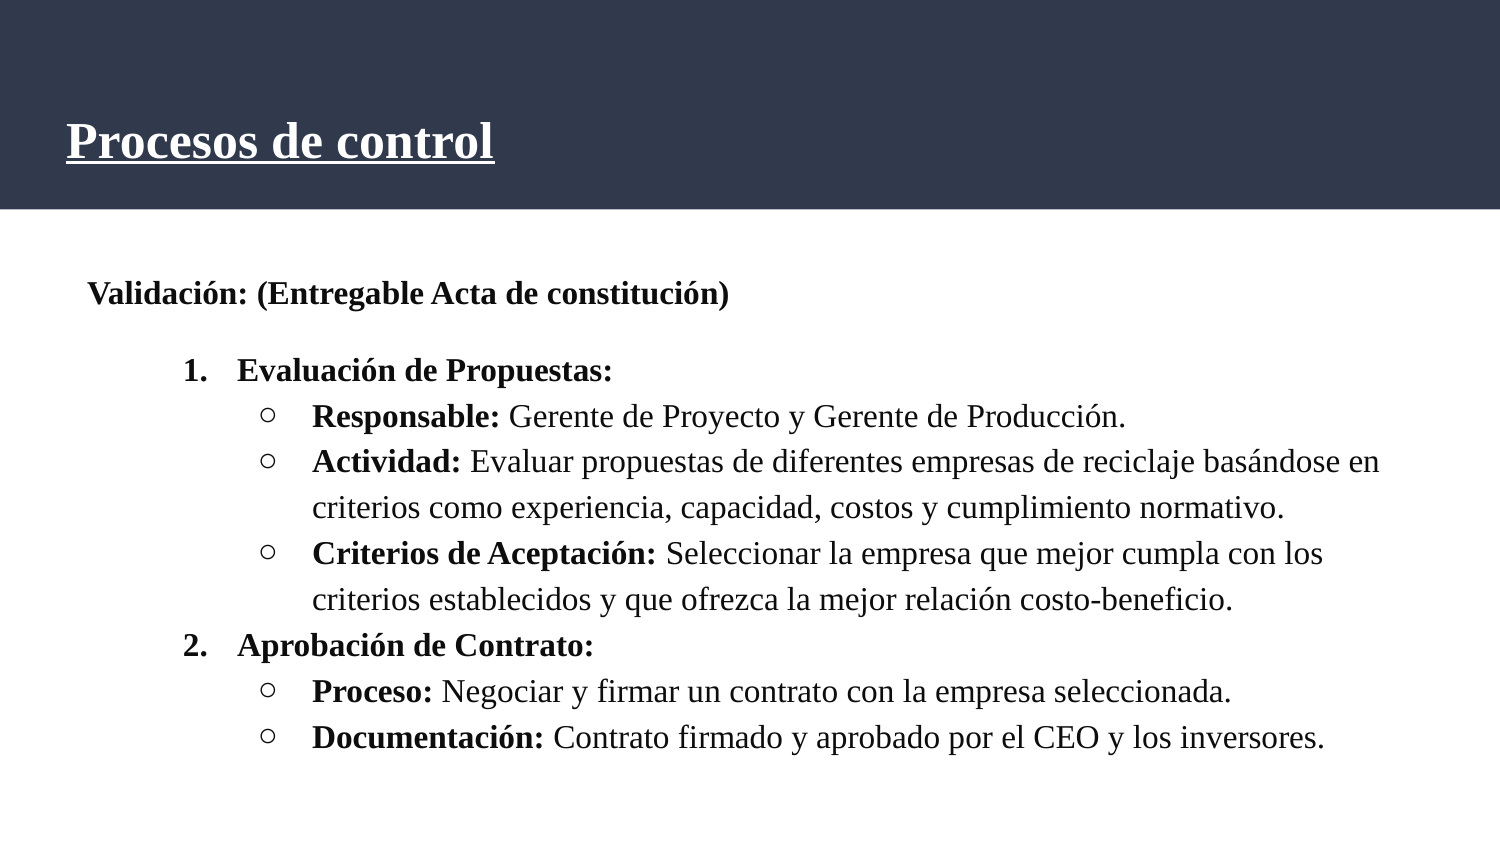

# Procesos de control
Validación: (Entregable Acta de constitución)
Evaluación de Propuestas:
Responsable: Gerente de Proyecto y Gerente de Producción.
Actividad: Evaluar propuestas de diferentes empresas de reciclaje basándose en criterios como experiencia, capacidad, costos y cumplimiento normativo.
Criterios de Aceptación: Seleccionar la empresa que mejor cumpla con los criterios establecidos y que ofrezca la mejor relación costo-beneficio.
Aprobación de Contrato:
Proceso: Negociar y firmar un contrato con la empresa seleccionada.
Documentación: Contrato firmado y aprobado por el CEO y los inversores.